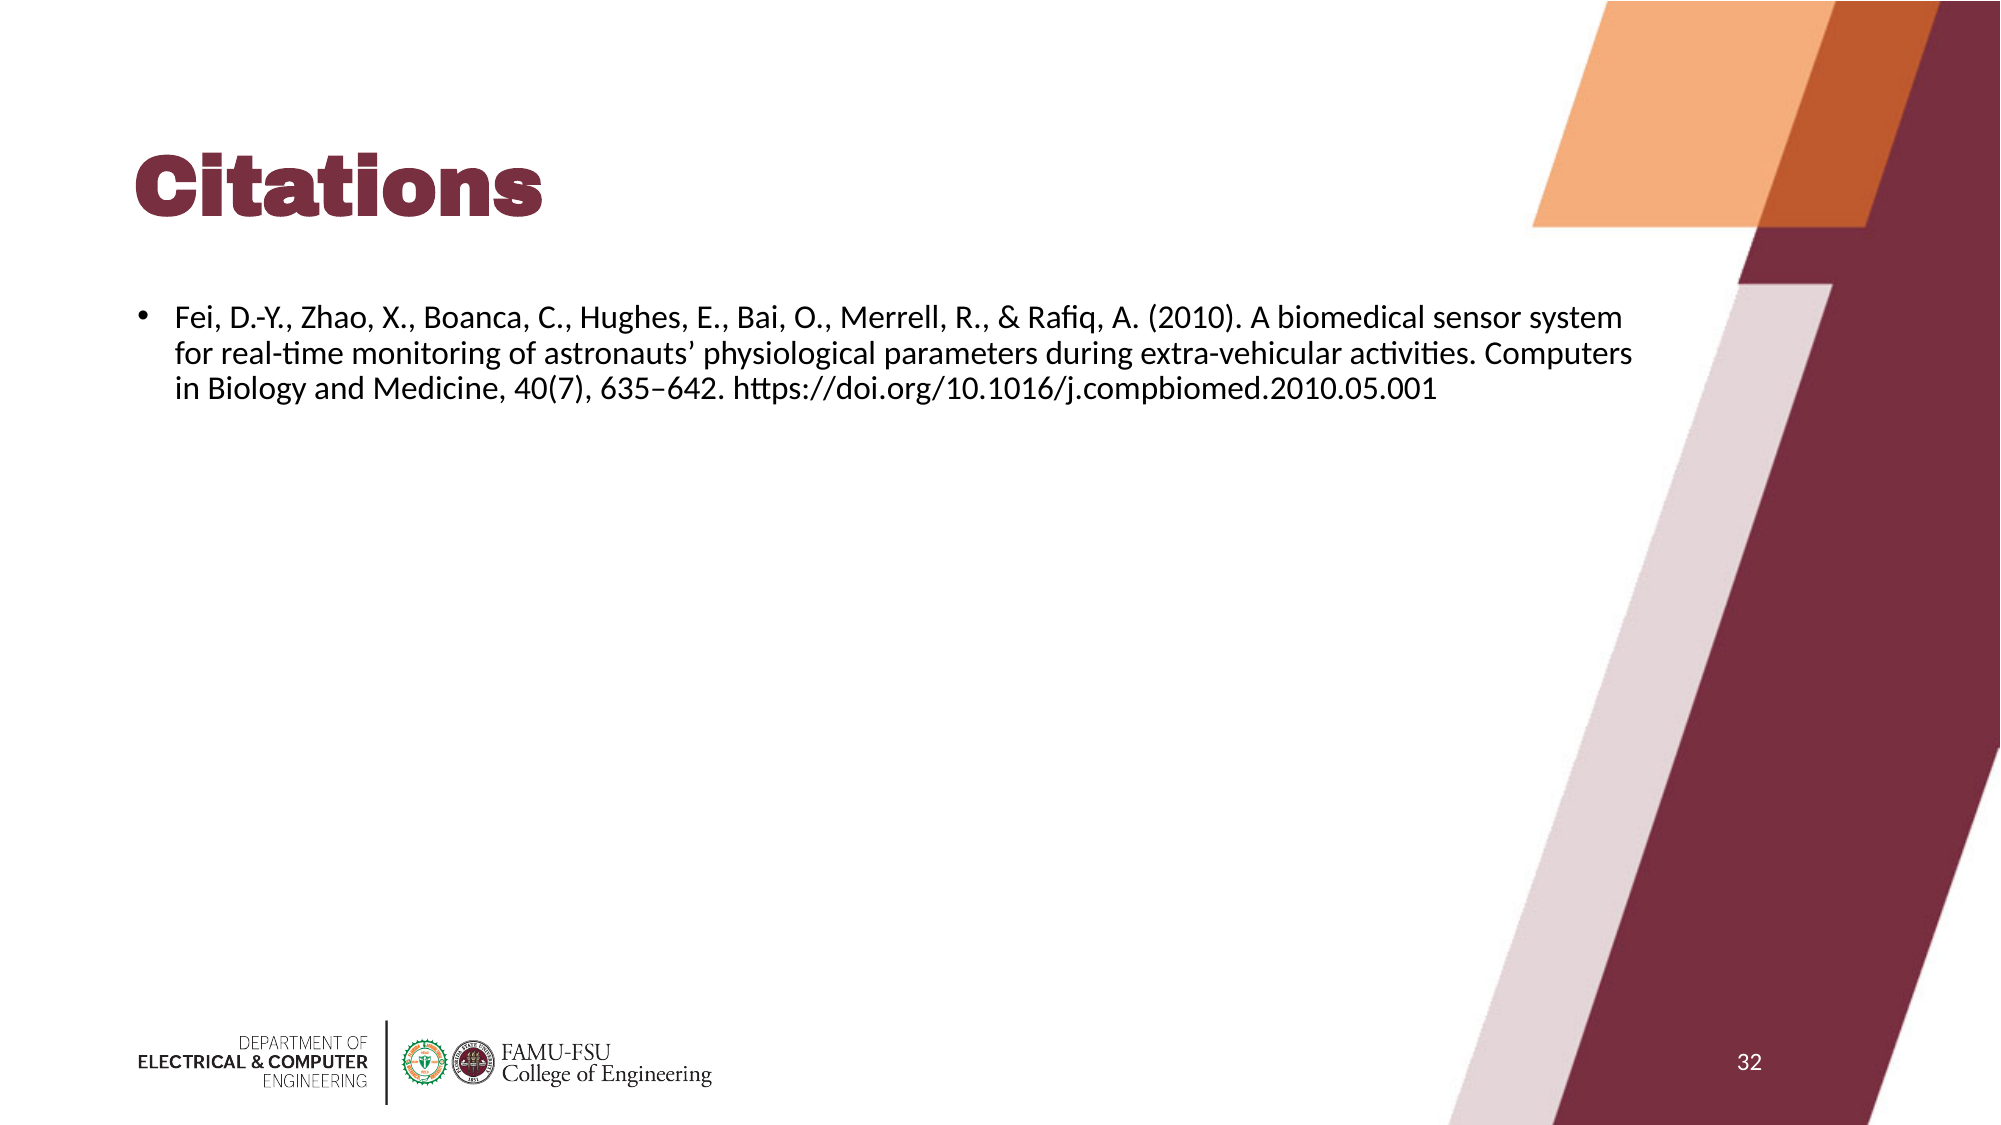

# Citations
Fei, D.-Y., Zhao, X., Boanca, C., Hughes, E., Bai, O., Merrell, R., & Rafiq, A. (2010). A biomedical sensor system for real-time monitoring of astronauts’ physiological parameters during extra-vehicular activities. Computers in Biology and Medicine, 40(7), 635–642. https://doi.org/10.1016/j.compbiomed.2010.05.001
32